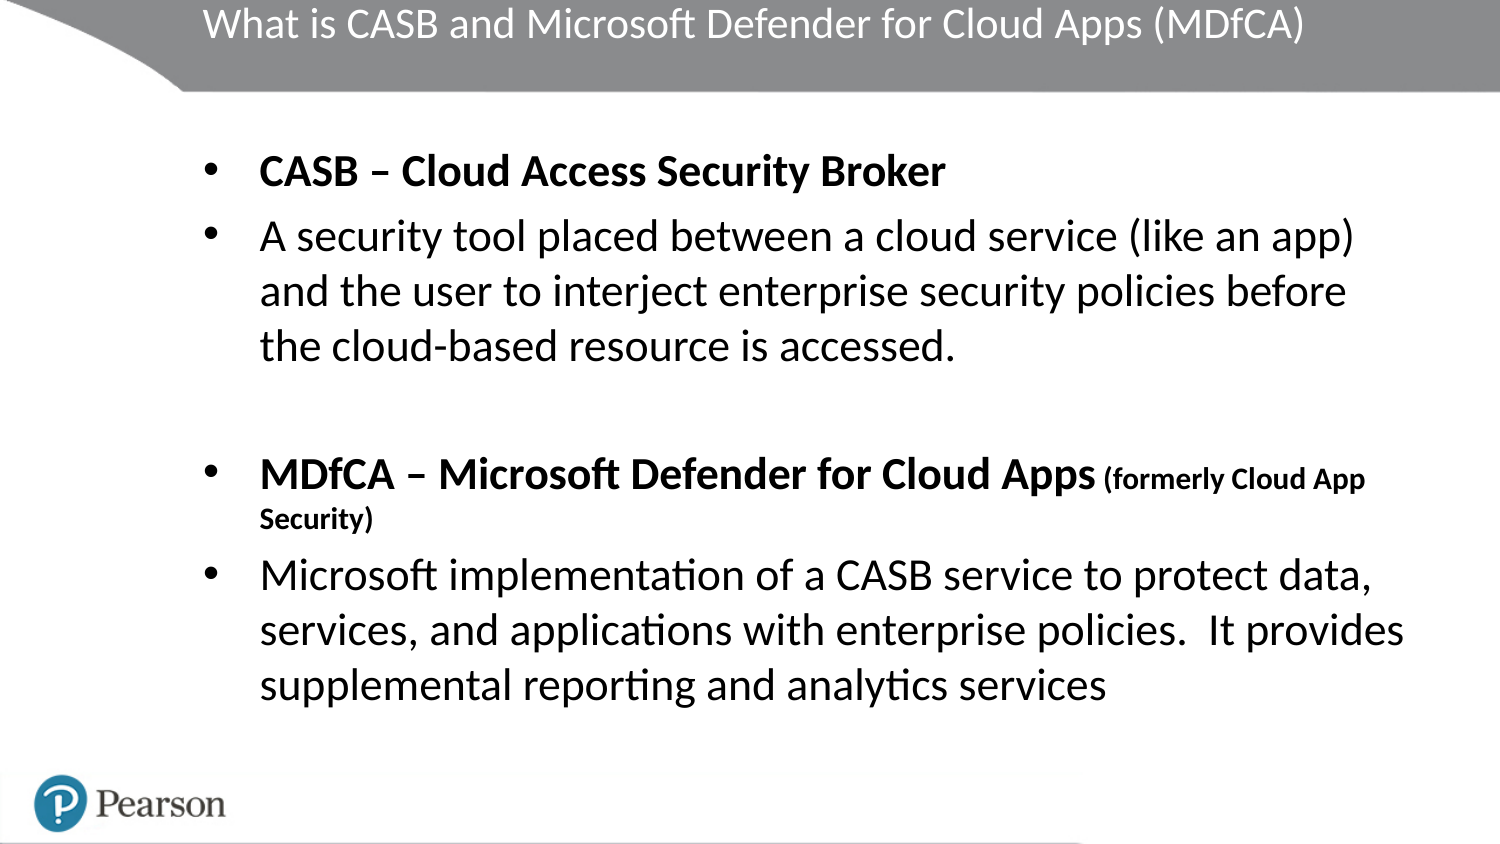

# What is CASB and Microsoft Defender for Cloud Apps (MDfCA)
CASB – Cloud Access Security Broker
A security tool placed between a cloud service (like an app) and the user to interject enterprise security policies before the cloud-based resource is accessed.

MDfCA – Microsoft Defender for Cloud Apps (formerly Cloud App Security)
Microsoft implementation of a CASB service to protect data, services, and applications with enterprise policies.  It provides supplemental reporting and analytics services